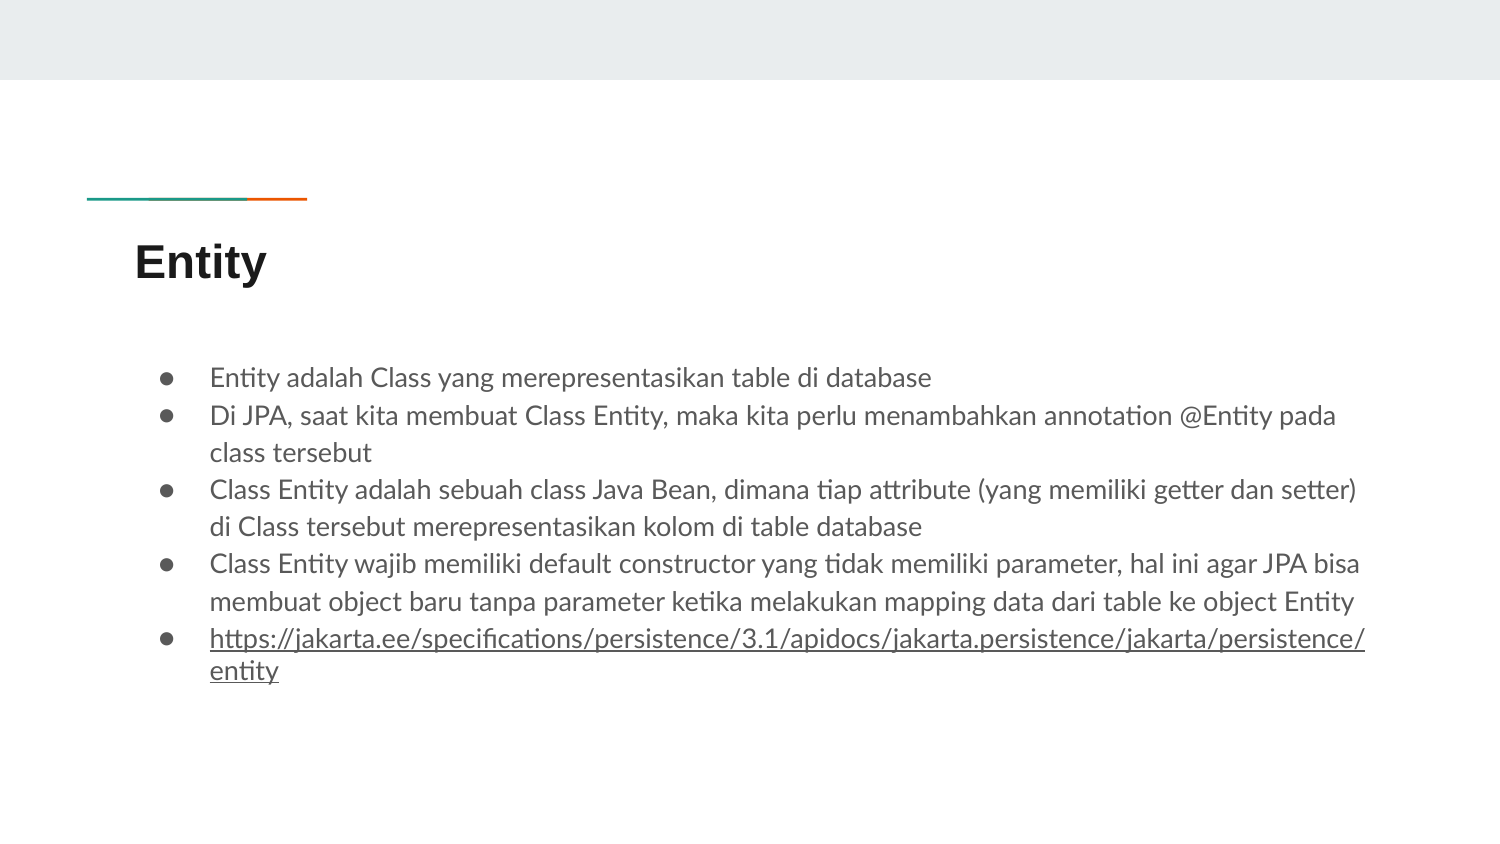

# Entity
Entity adalah Class yang merepresentasikan table di database
Di JPA, saat kita membuat Class Entity, maka kita perlu menambahkan annotation @Entity pada class tersebut
Class Entity adalah sebuah class Java Bean, dimana tiap attribute (yang memiliki getter dan setter) di Class tersebut merepresentasikan kolom di table database
Class Entity wajib memiliki default constructor yang tidak memiliki parameter, hal ini agar JPA bisa membuat object baru tanpa parameter ketika melakukan mapping data dari table ke object Entity
https://jakarta.ee/specifications/persistence/3.1/apidocs/jakarta.persistence/jakarta/persistence/entity